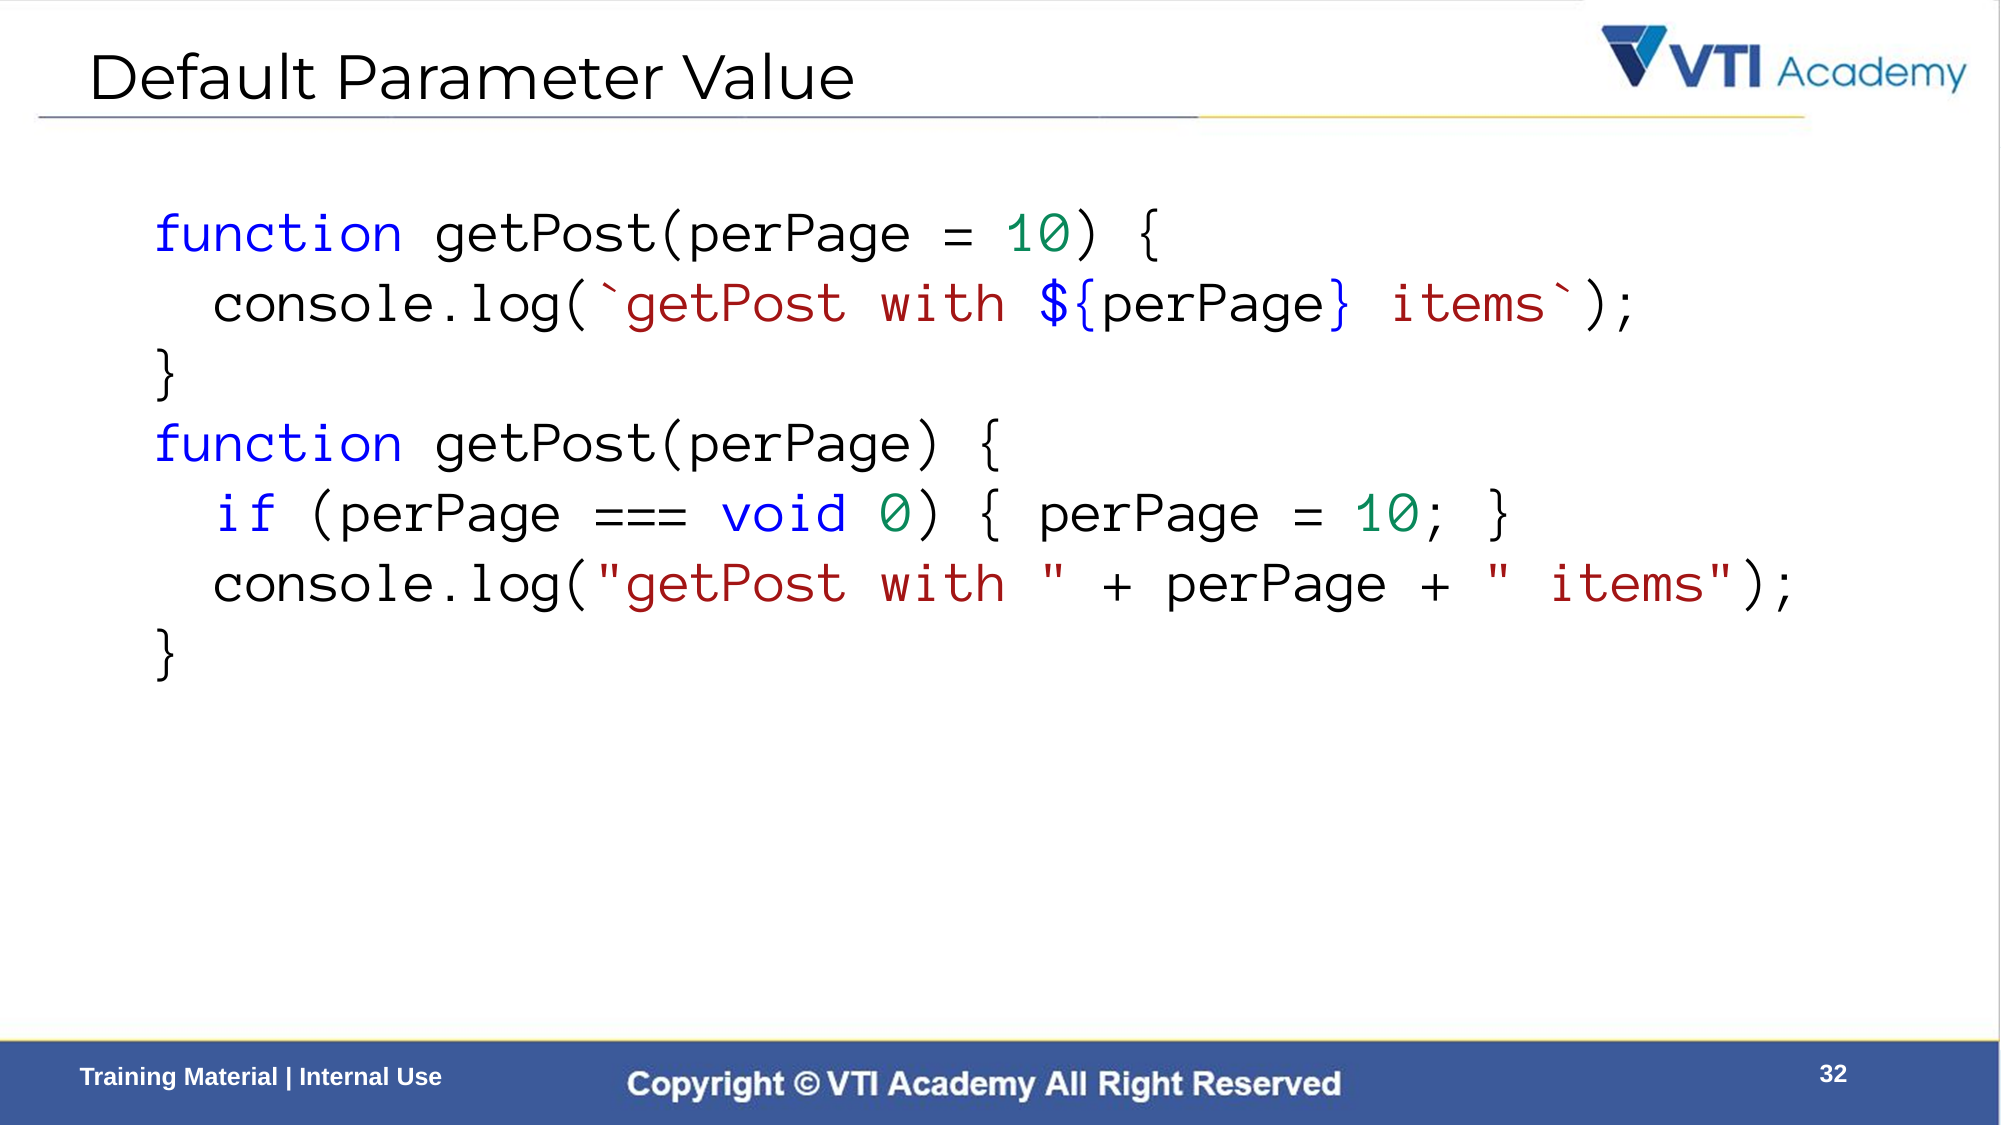

# Default Parameter Value
function getPost(perPage = 10) {
  console.log(`getPost with ${perPage} items`);
}
function getPost(perPage) {
  if (perPage === void 0) { perPage = 10; }
  console.log("getPost with " + perPage + " items");
}

32
Training Material | Internal Use